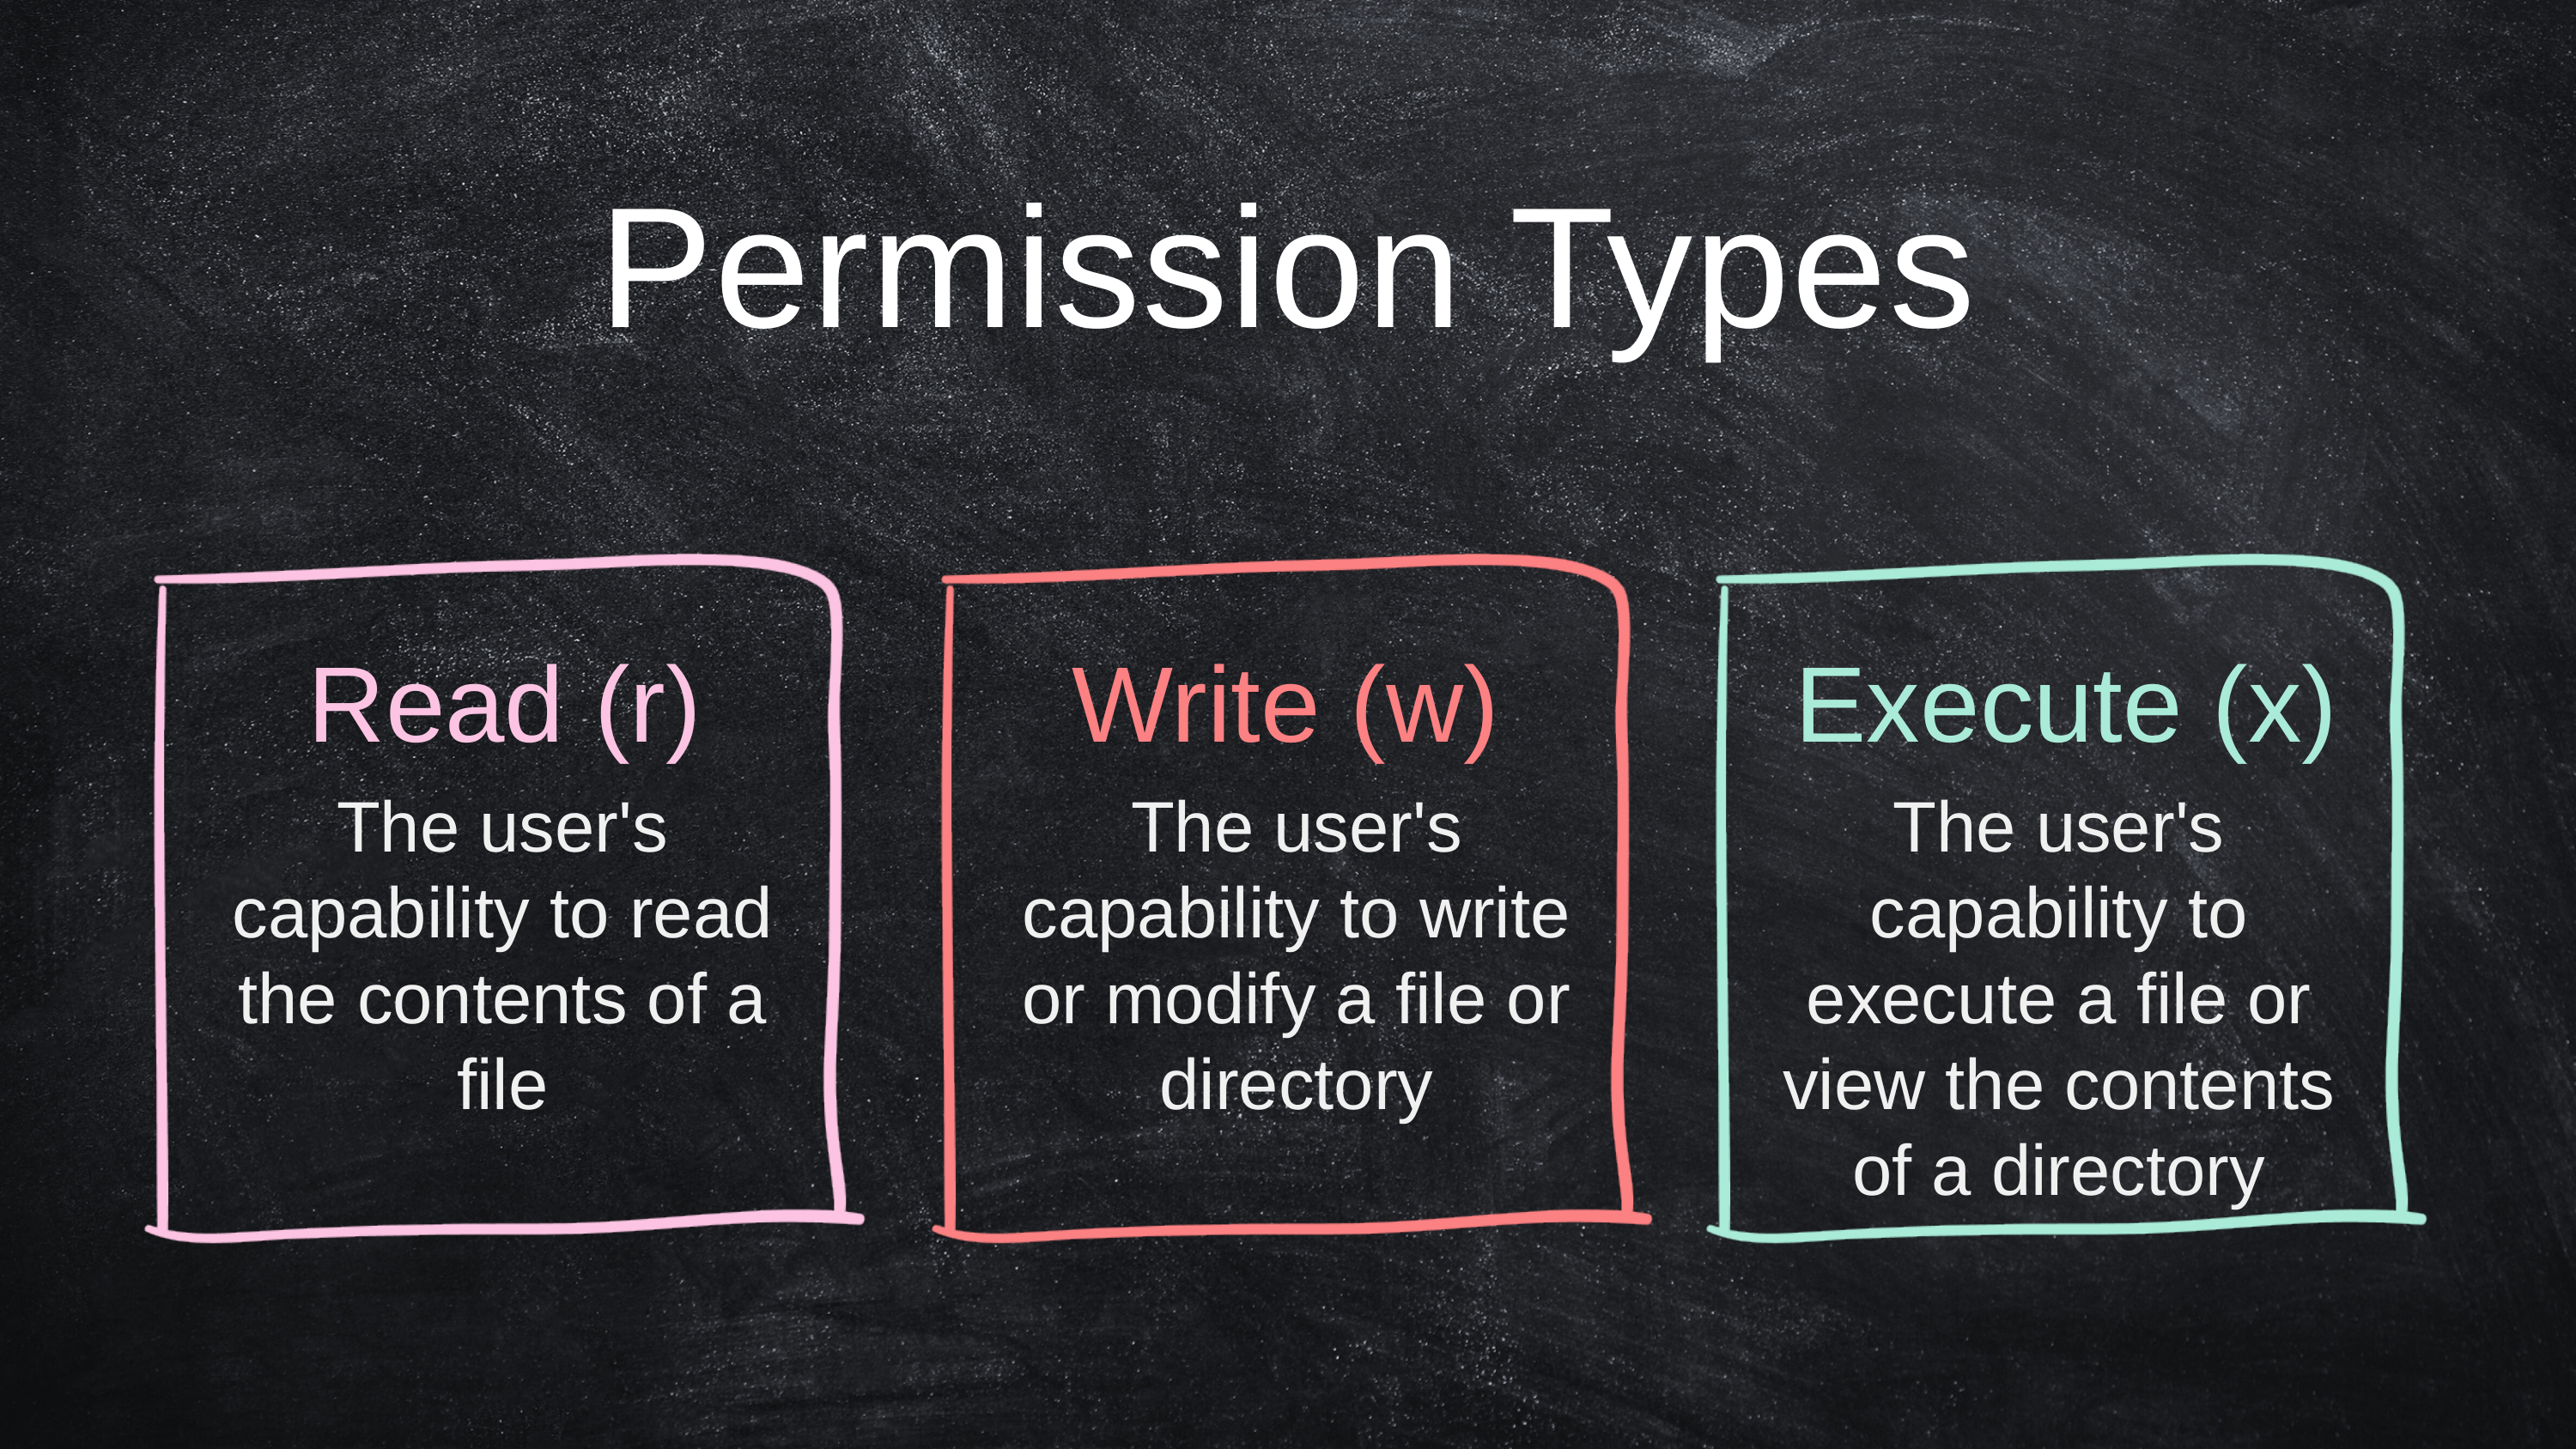

Permission Types

Read (r)
Write (w)
Execute (x)
The user's capability to read the contents of a file
The user's capability to write or modify a file or directory
The user's capability to execute a file or view the contents of a directory